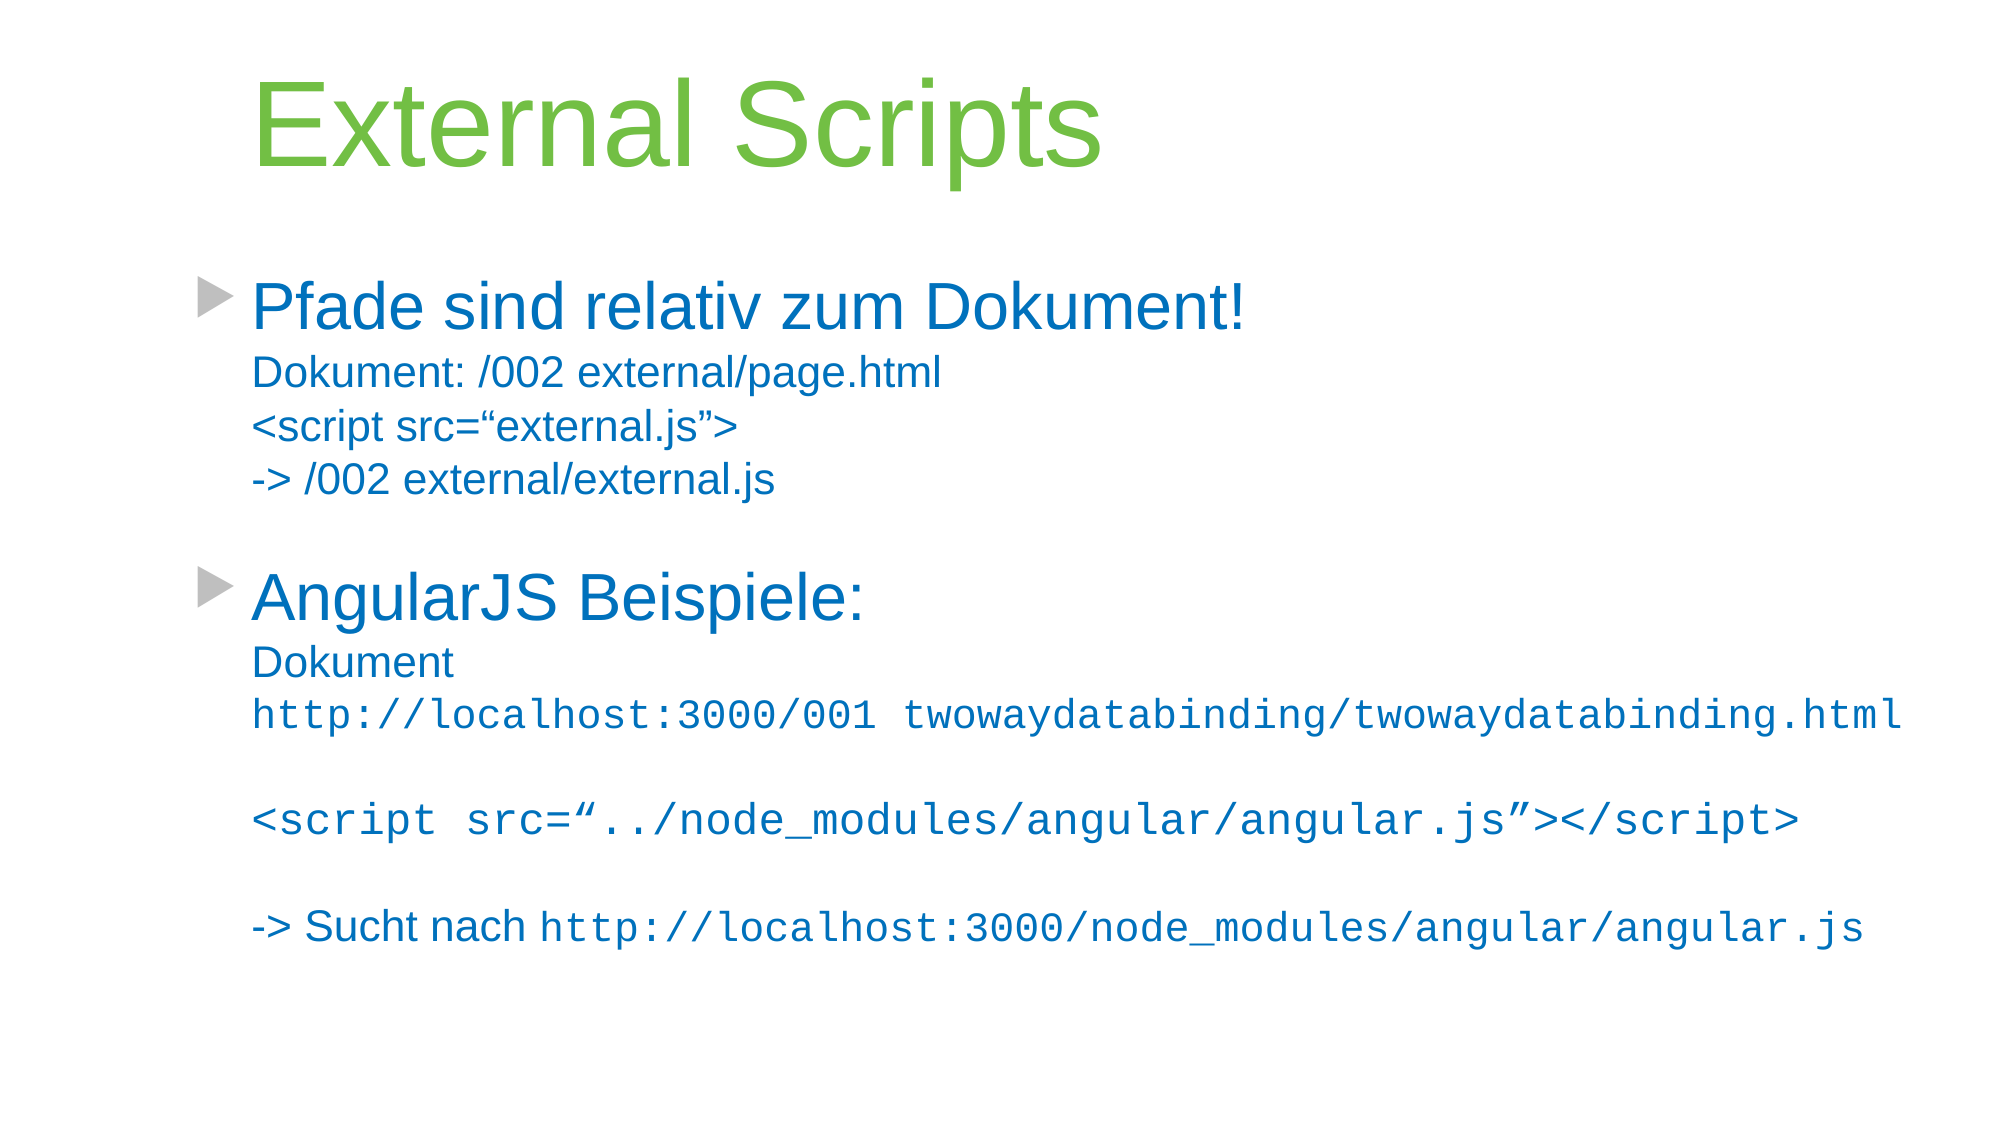

# External Scripts
Pfade sind relativ zum Dokument!
Dokument: /002 external/page.html
<script src=“external.js”>
-> /002 external/external.js
AngularJS Beispiele:
Dokument
http://localhost:3000/001 twowaydatabinding/twowaydatabinding.html

<script src=“../node_modules/angular/angular.js”></script>

-> Sucht nach http://localhost:3000/node_modules/angular/angular.js